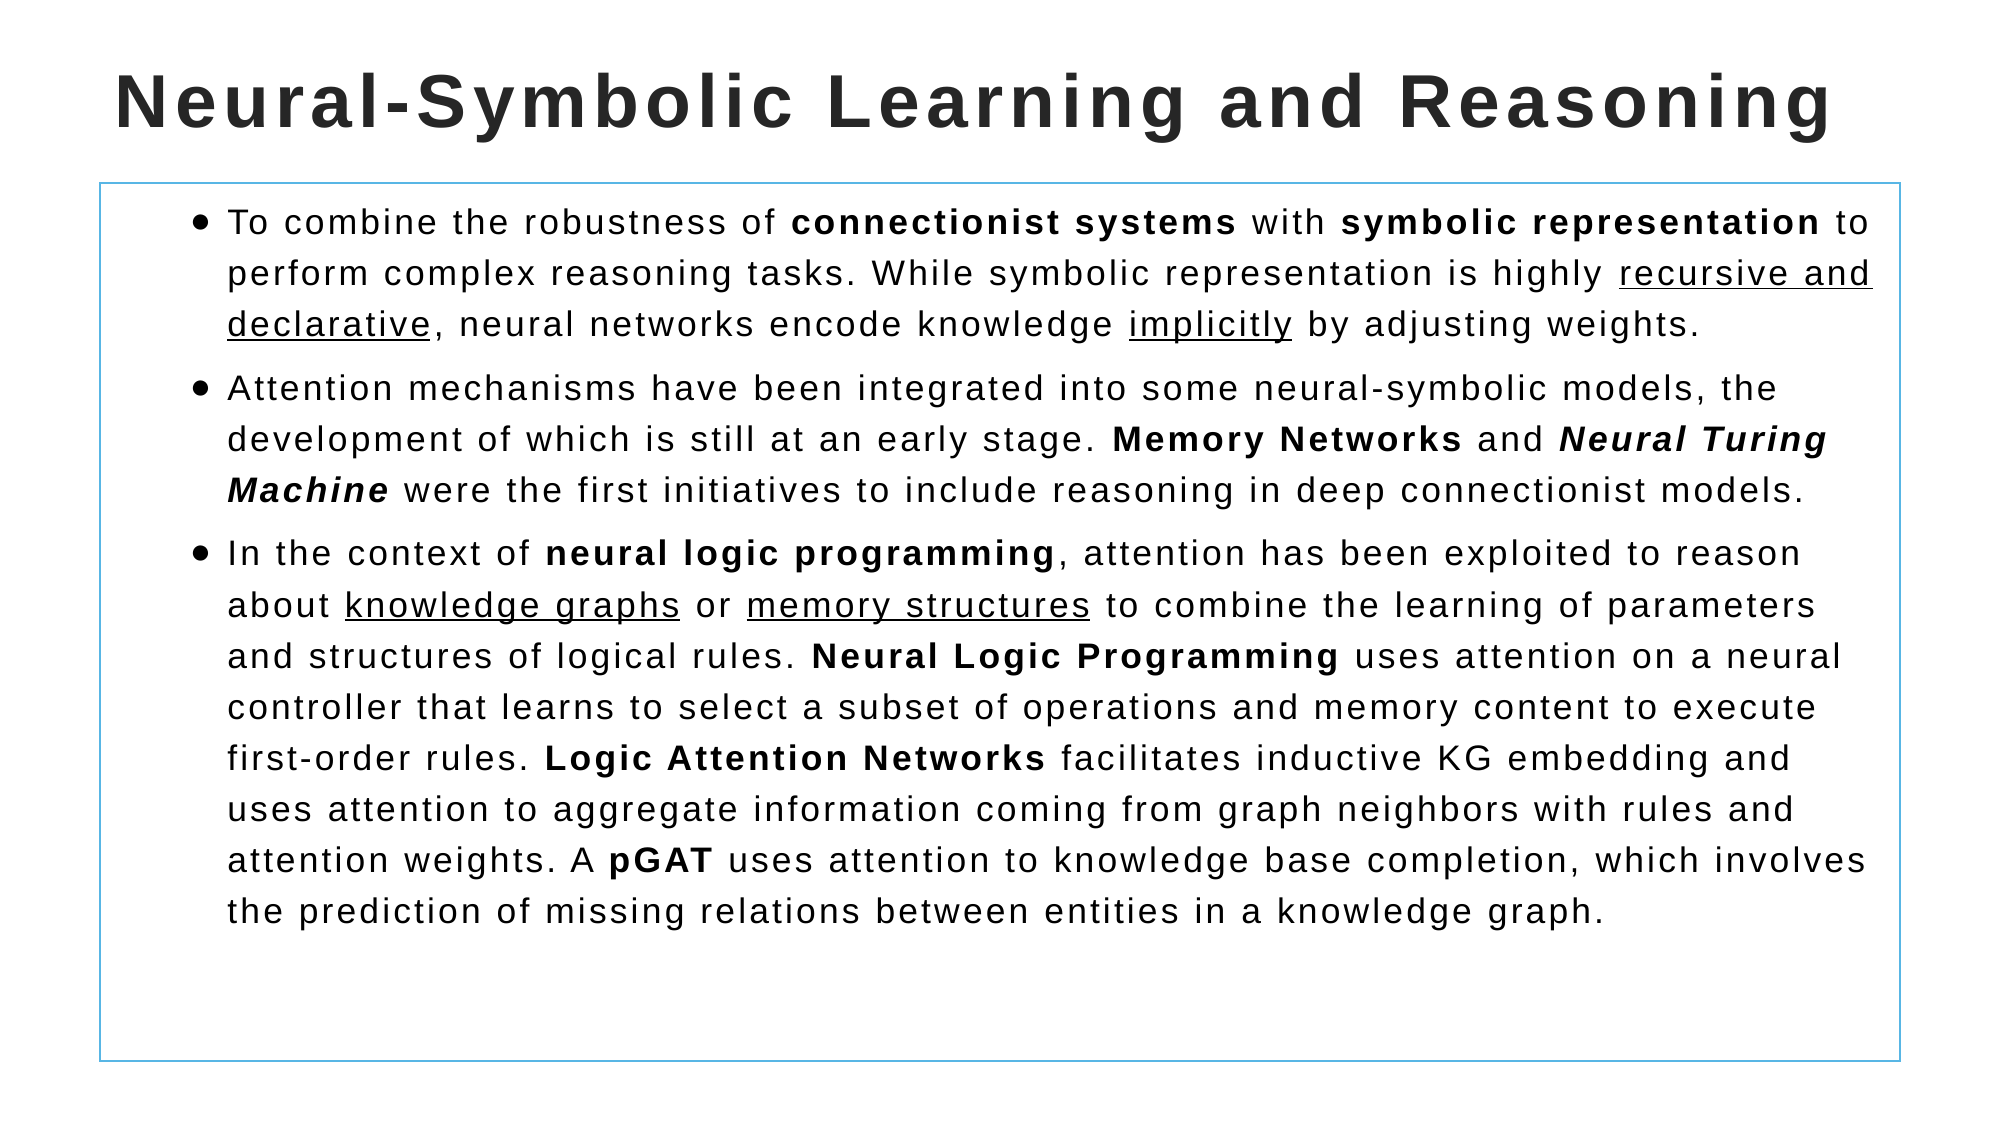

# Neural-Symbolic Learning and Reasoning
To combine the robustness of connectionist systems with symbolic representation to perform complex reasoning tasks. While symbolic representation is highly recursive and declarative, neural networks encode knowledge implicitly by adjusting weights.
Attention mechanisms have been integrated into some neural-symbolic models, the development of which is still at an early stage. Memory Networks and Neural Turing Machine were the first initiatives to include reasoning in deep connectionist models.
In the context of neural logic programming, attention has been exploited to reason about knowledge graphs or memory structures to combine the learning of parameters and structures of logical rules. Neural Logic Programming uses attention on a neural controller that learns to select a subset of operations and memory content to execute first-order rules. Logic Attention Networks facilitates inductive KG embedding and uses attention to aggregate information coming from graph neighbors with rules and attention weights. A pGAT uses attention to knowledge base completion, which involves the prediction of missing relations between entities in a knowledge graph.